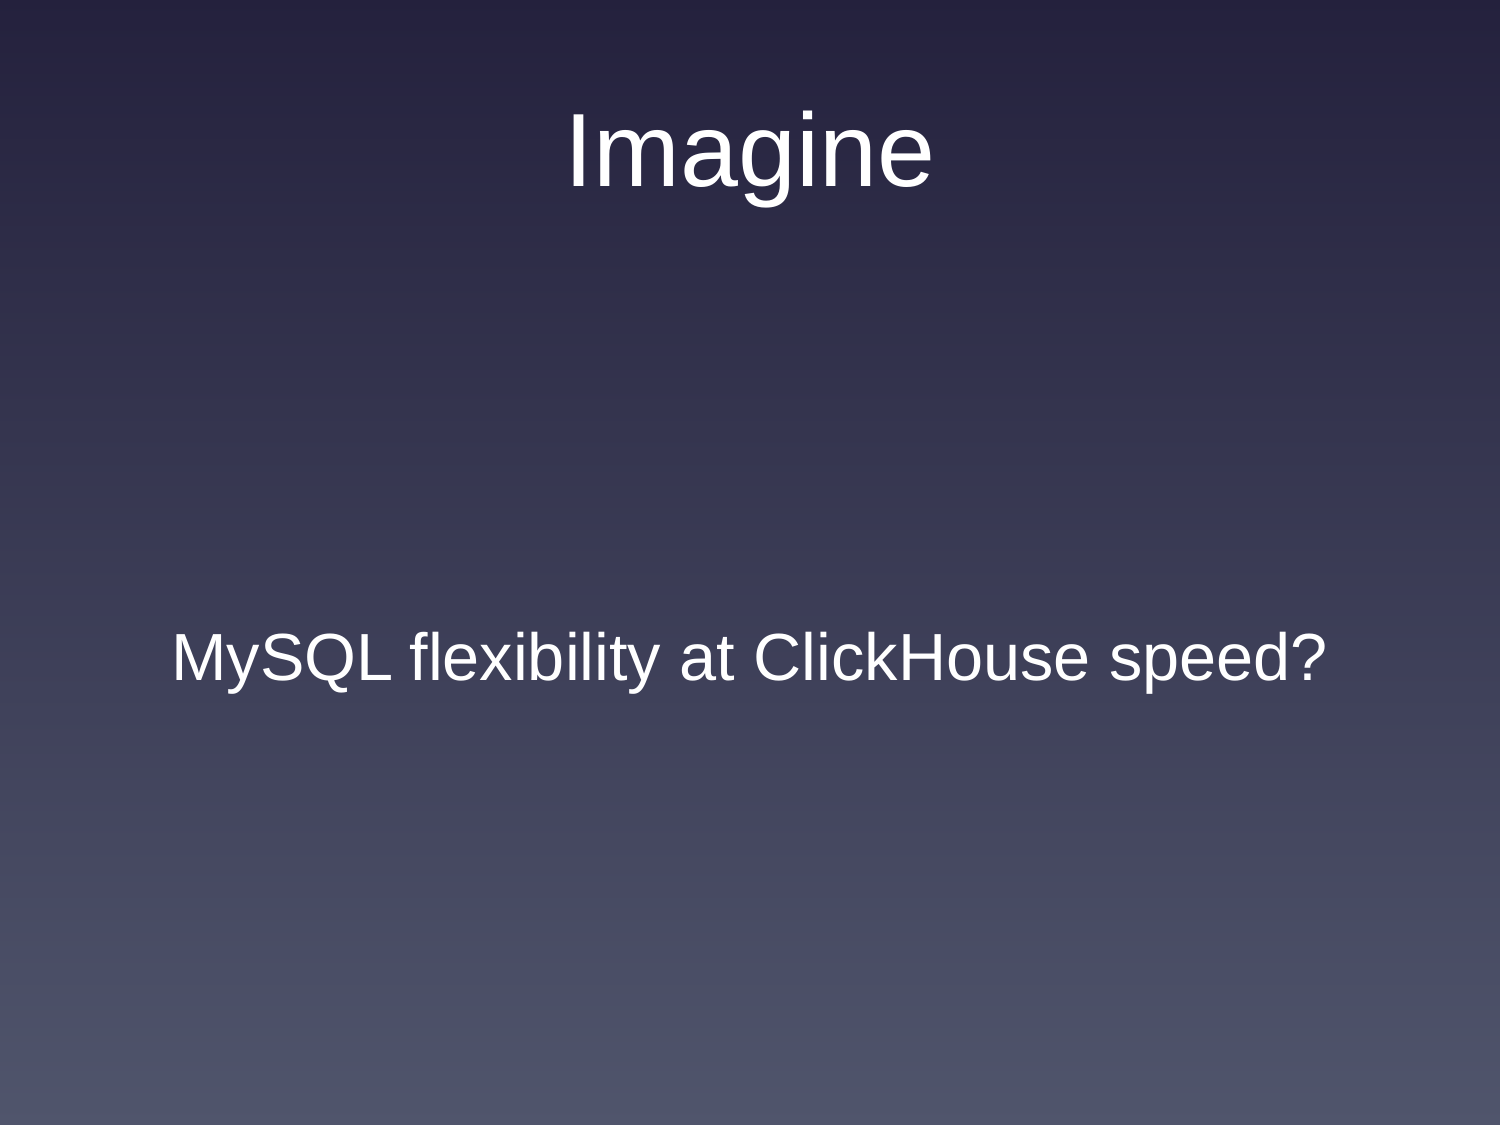

# Imagine
MySQL flexibility at ClickHouse speed?